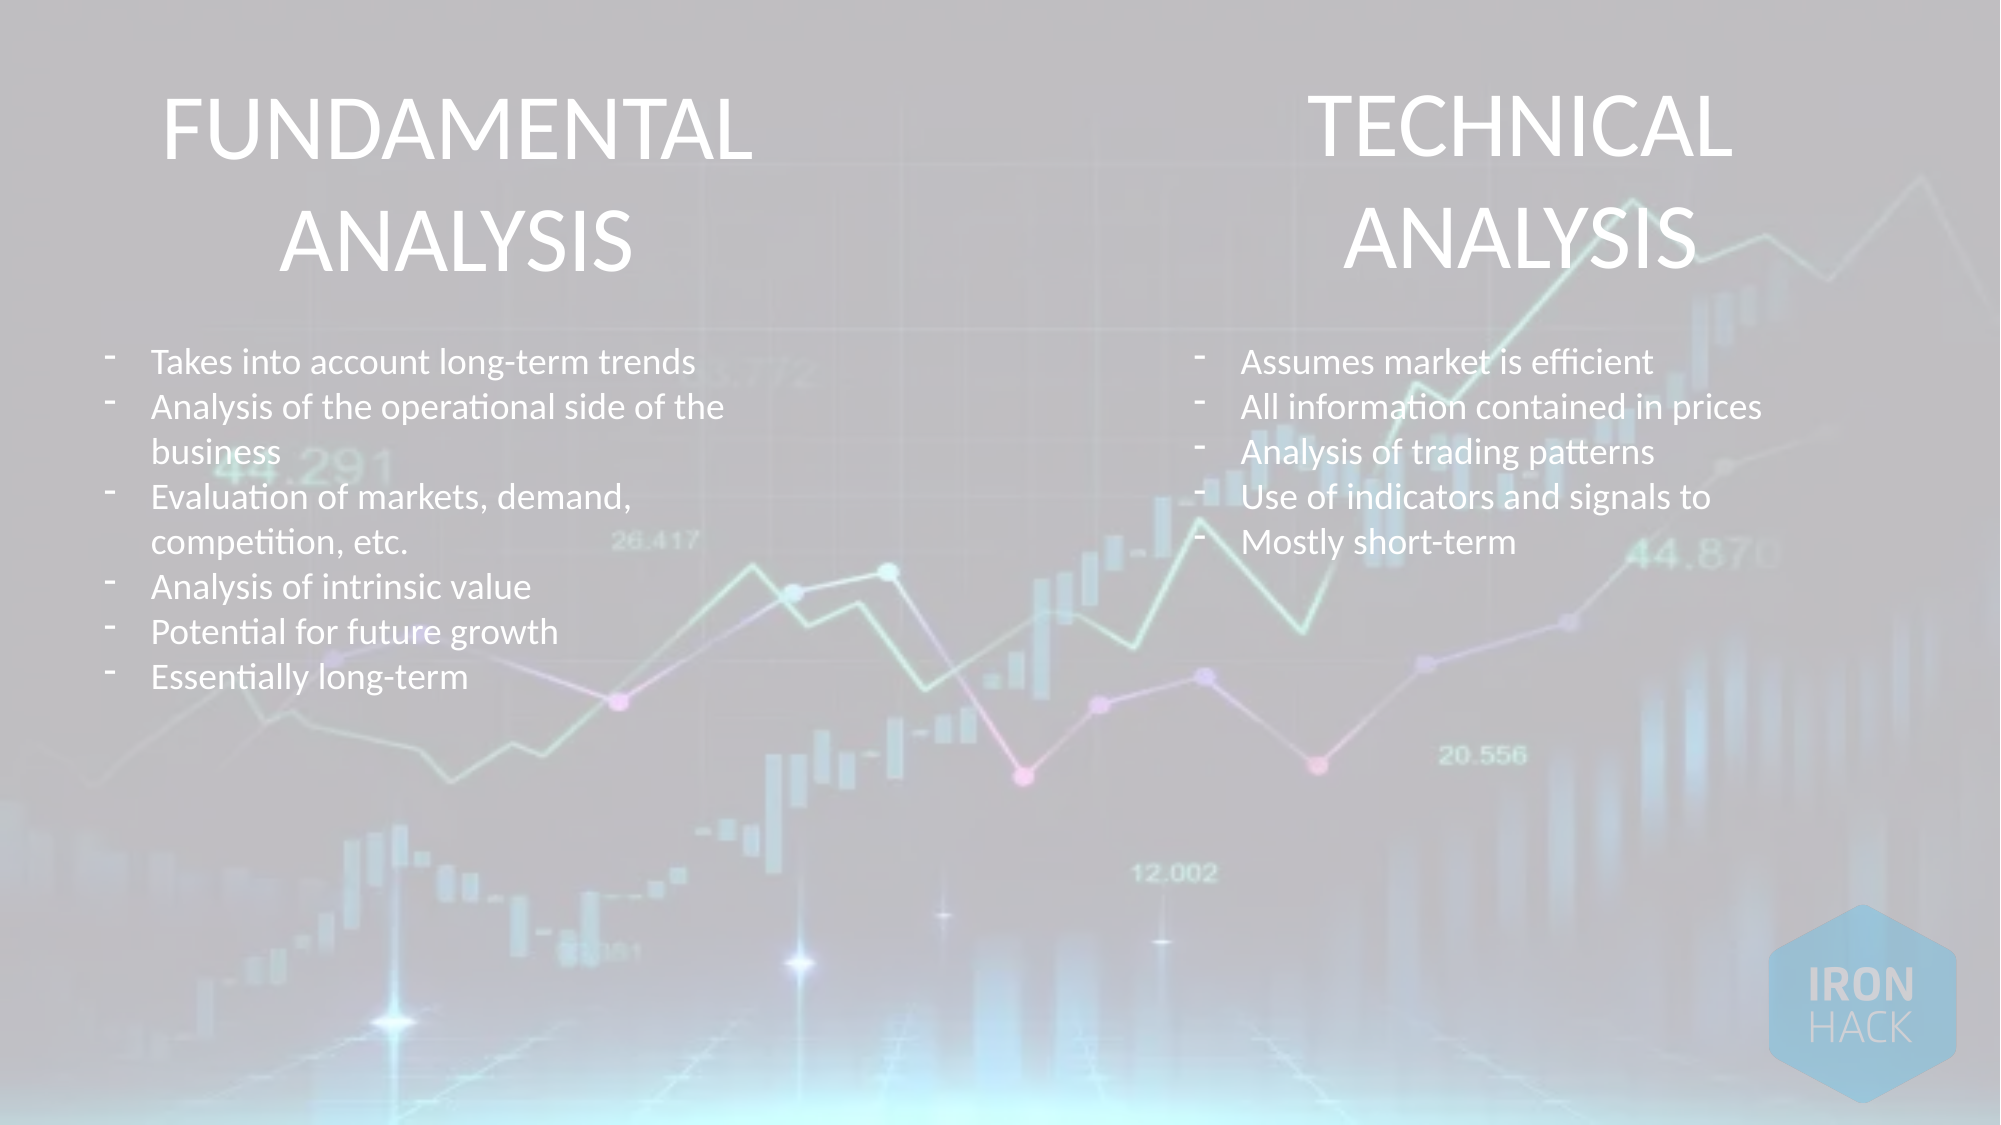

TECHNICAL ANALYSIS
FUNDAMENTAL ANALYSIS
Takes into account long-term trends
Analysis of the operational side of the business
Evaluation of markets, demand, competition, etc.
Analysis of intrinsic value
Potential for future growth
Essentially long-term
Assumes market is efficient
All information contained in prices
Analysis of trading patterns
Use of indicators and signals to
Mostly short-term